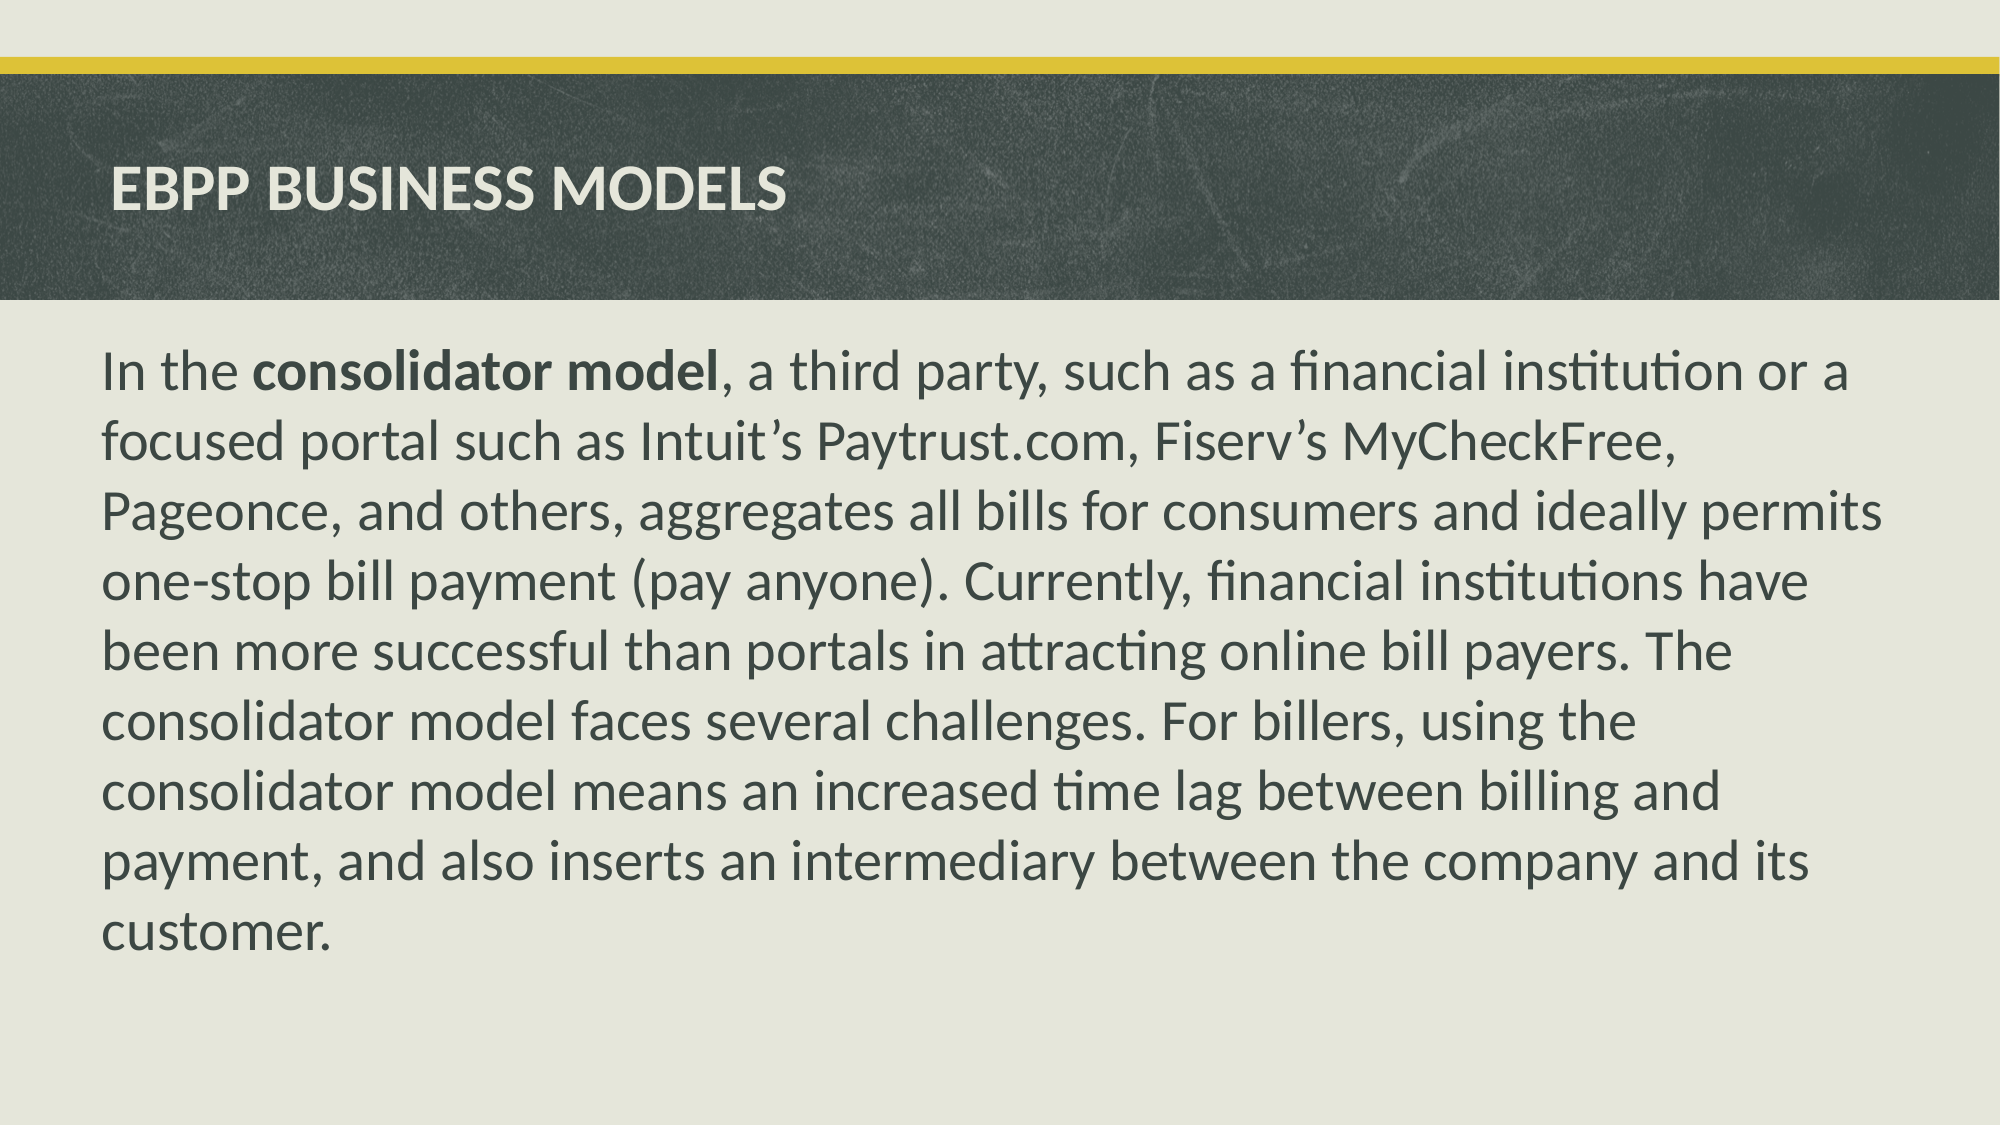

# EBPP BUSINESS MODELS
In the consolidator model, a third party, such as a financial institution or a focused portal such as Intuit’s Paytrust.com, Fiserv’s MyCheckFree, Pageonce, and others, aggregates all bills for consumers and ideally permits one-stop bill payment (pay anyone). Currently, financial institutions have been more successful than portals in attracting online bill payers. The consolidator model faces several challenges. For billers, using the consolidator model means an increased time lag between billing and payment, and also inserts an intermediary between the company and its customer.